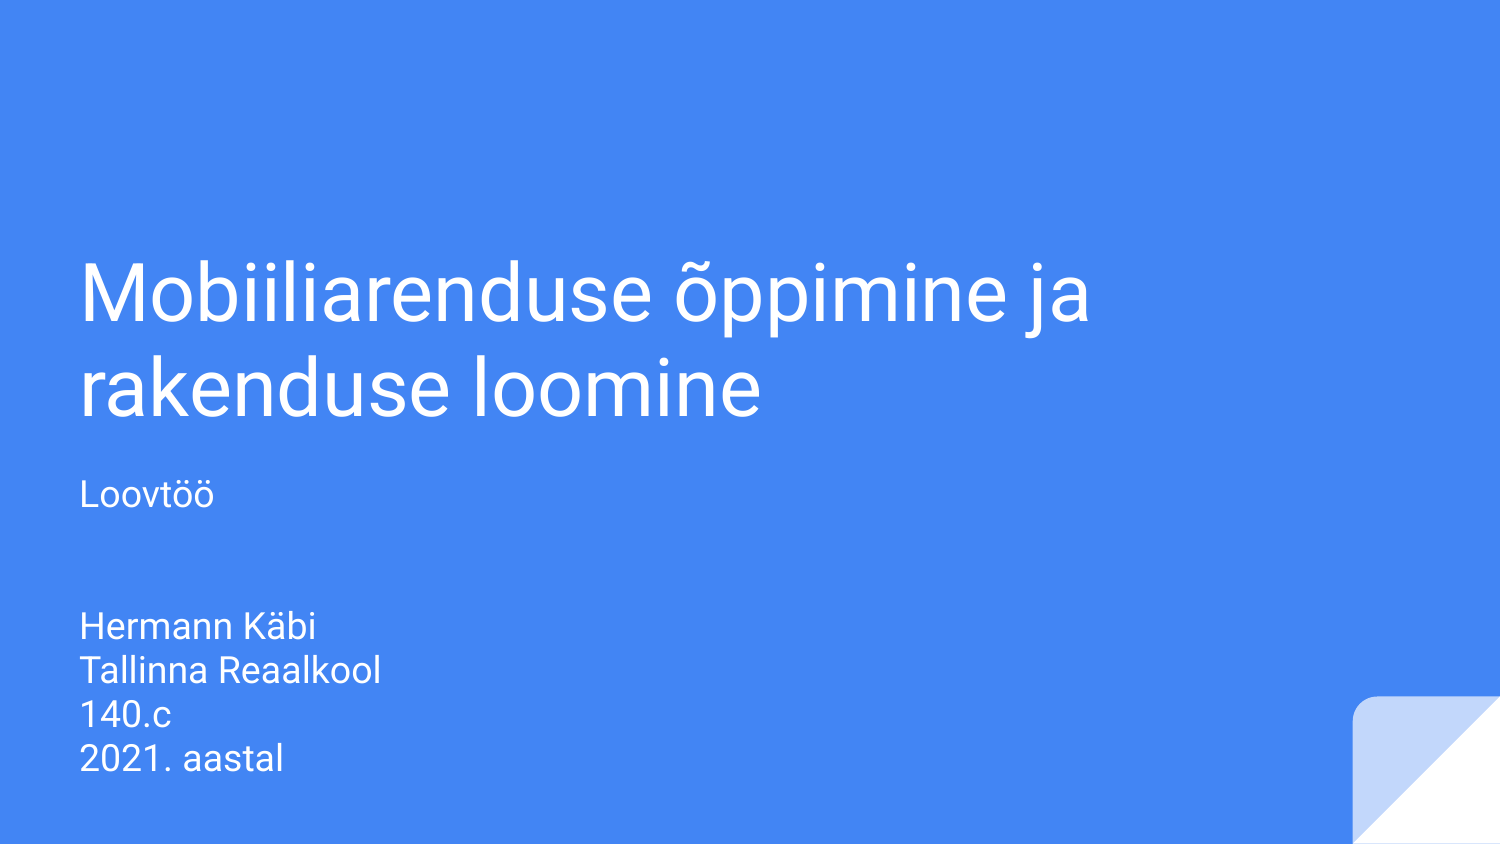

# Mobiiliarenduse õppimine ja rakenduse loomine
Loovtöö

Hermann Käbi
Tallinna Reaalkool
140.c
2021. aastal